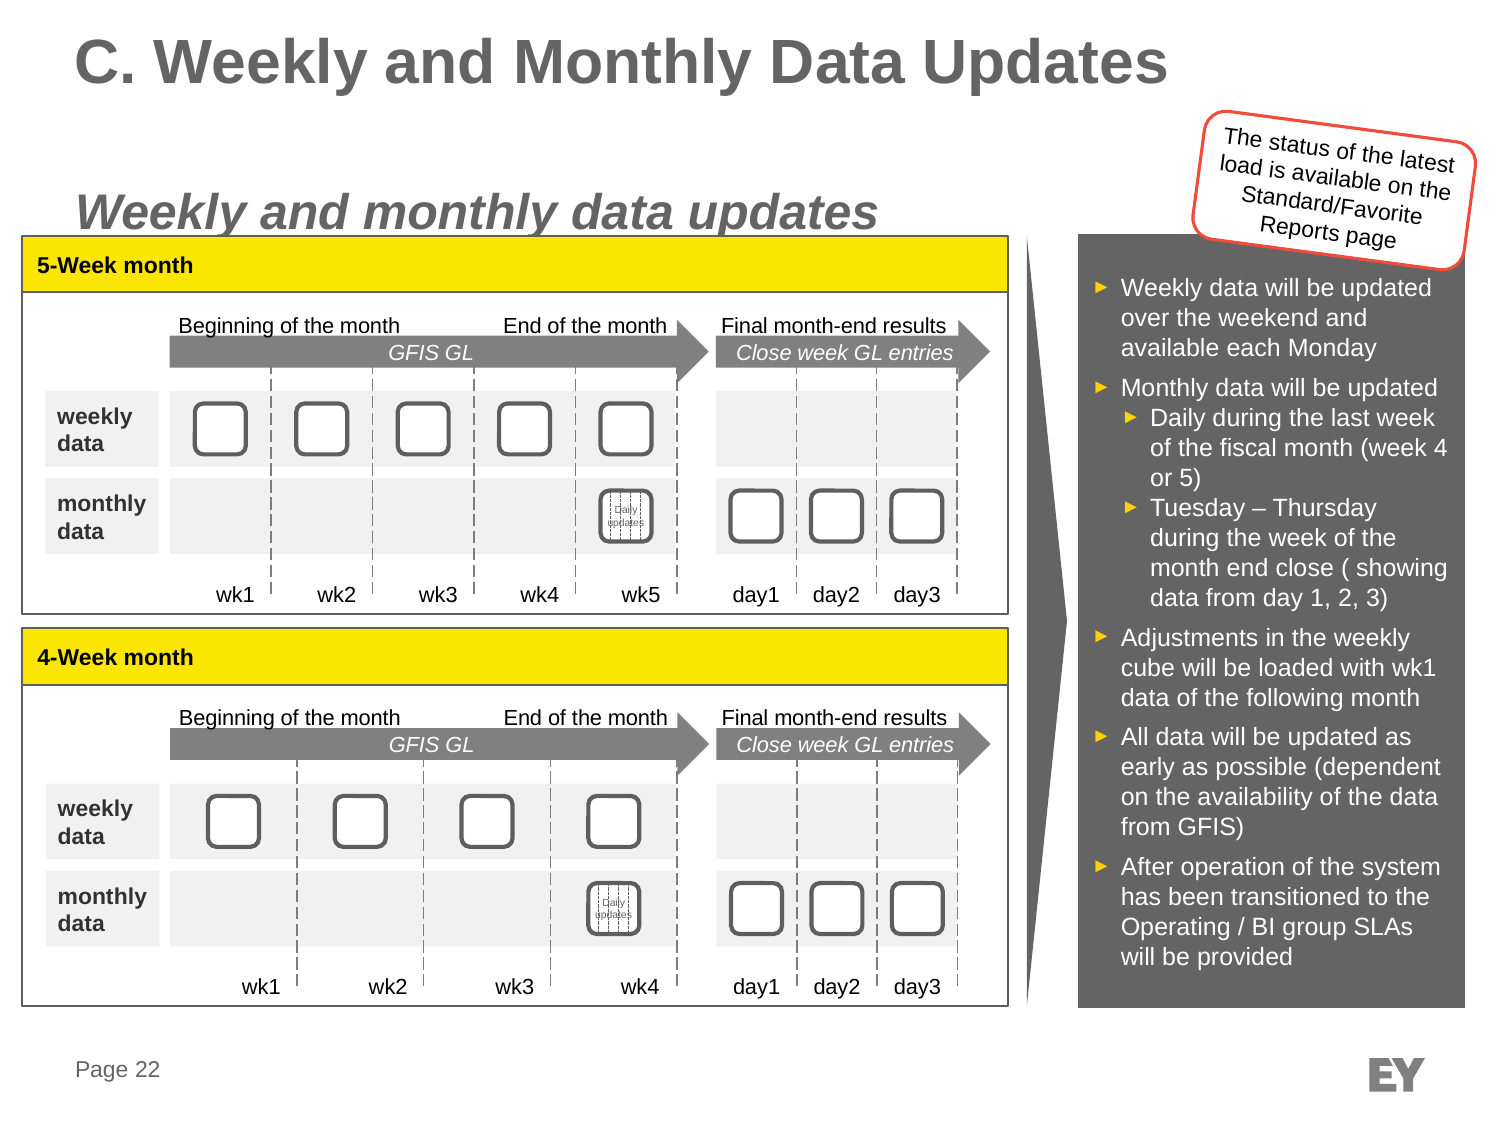

# C. Weekly and Monthly Data Updates
The status of the latest load is available on the Standard/Favorite Reports page
Weekly and monthly data updates
5-Week month
Weekly data will be updated over the weekend and available each Monday

Monthly data will be updated
Daily during the last week of the fiscal month (week 4 or 5)
Tuesday – Thursday during the week of the month end close ( showing data from day 1, 2, 3)

Adjustments in the weekly cube will be loaded with wk1 data of the following month

All data will be updated as early as possible (dependent on the availability of the data from GFIS)

After operation of the system has been transitioned to the Operating / BI group SLAs will be provided
GFIS GL
Close week GL entries

Beginning of the month
End of the month
Final month-end results
weekly
data

monthly
data

Daily updates

wk1
wk2
wk3
wk4
wk5
day1
day2
day3

4-Week month
GFIS GL
Close week GL entries

Beginning of the month
End of the month
Final month-end results
weekly
data

monthly
data

Daily updates

wk1
wk2
wk3
wk4
day1
day2
day3